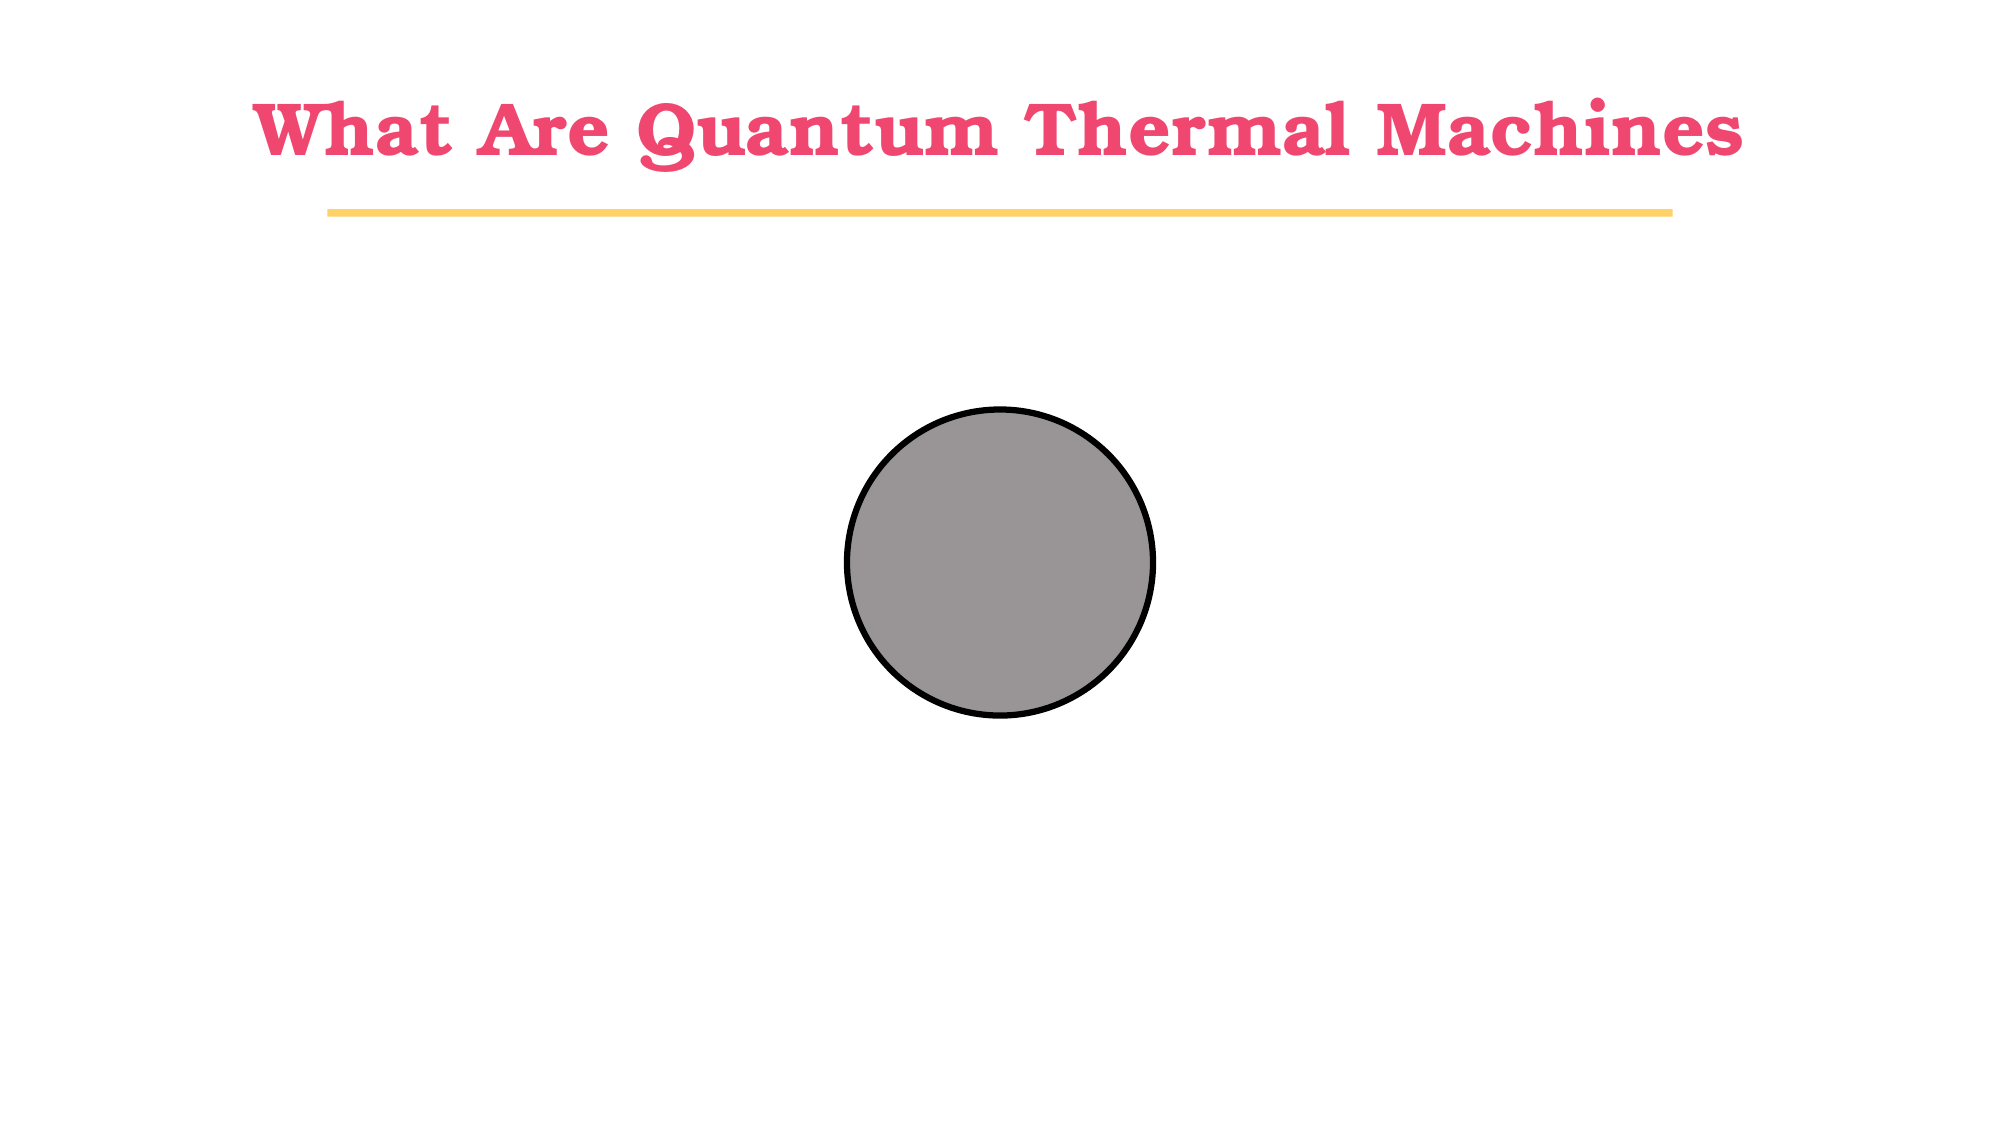

# What Are Quantum Thermal Machines

Work